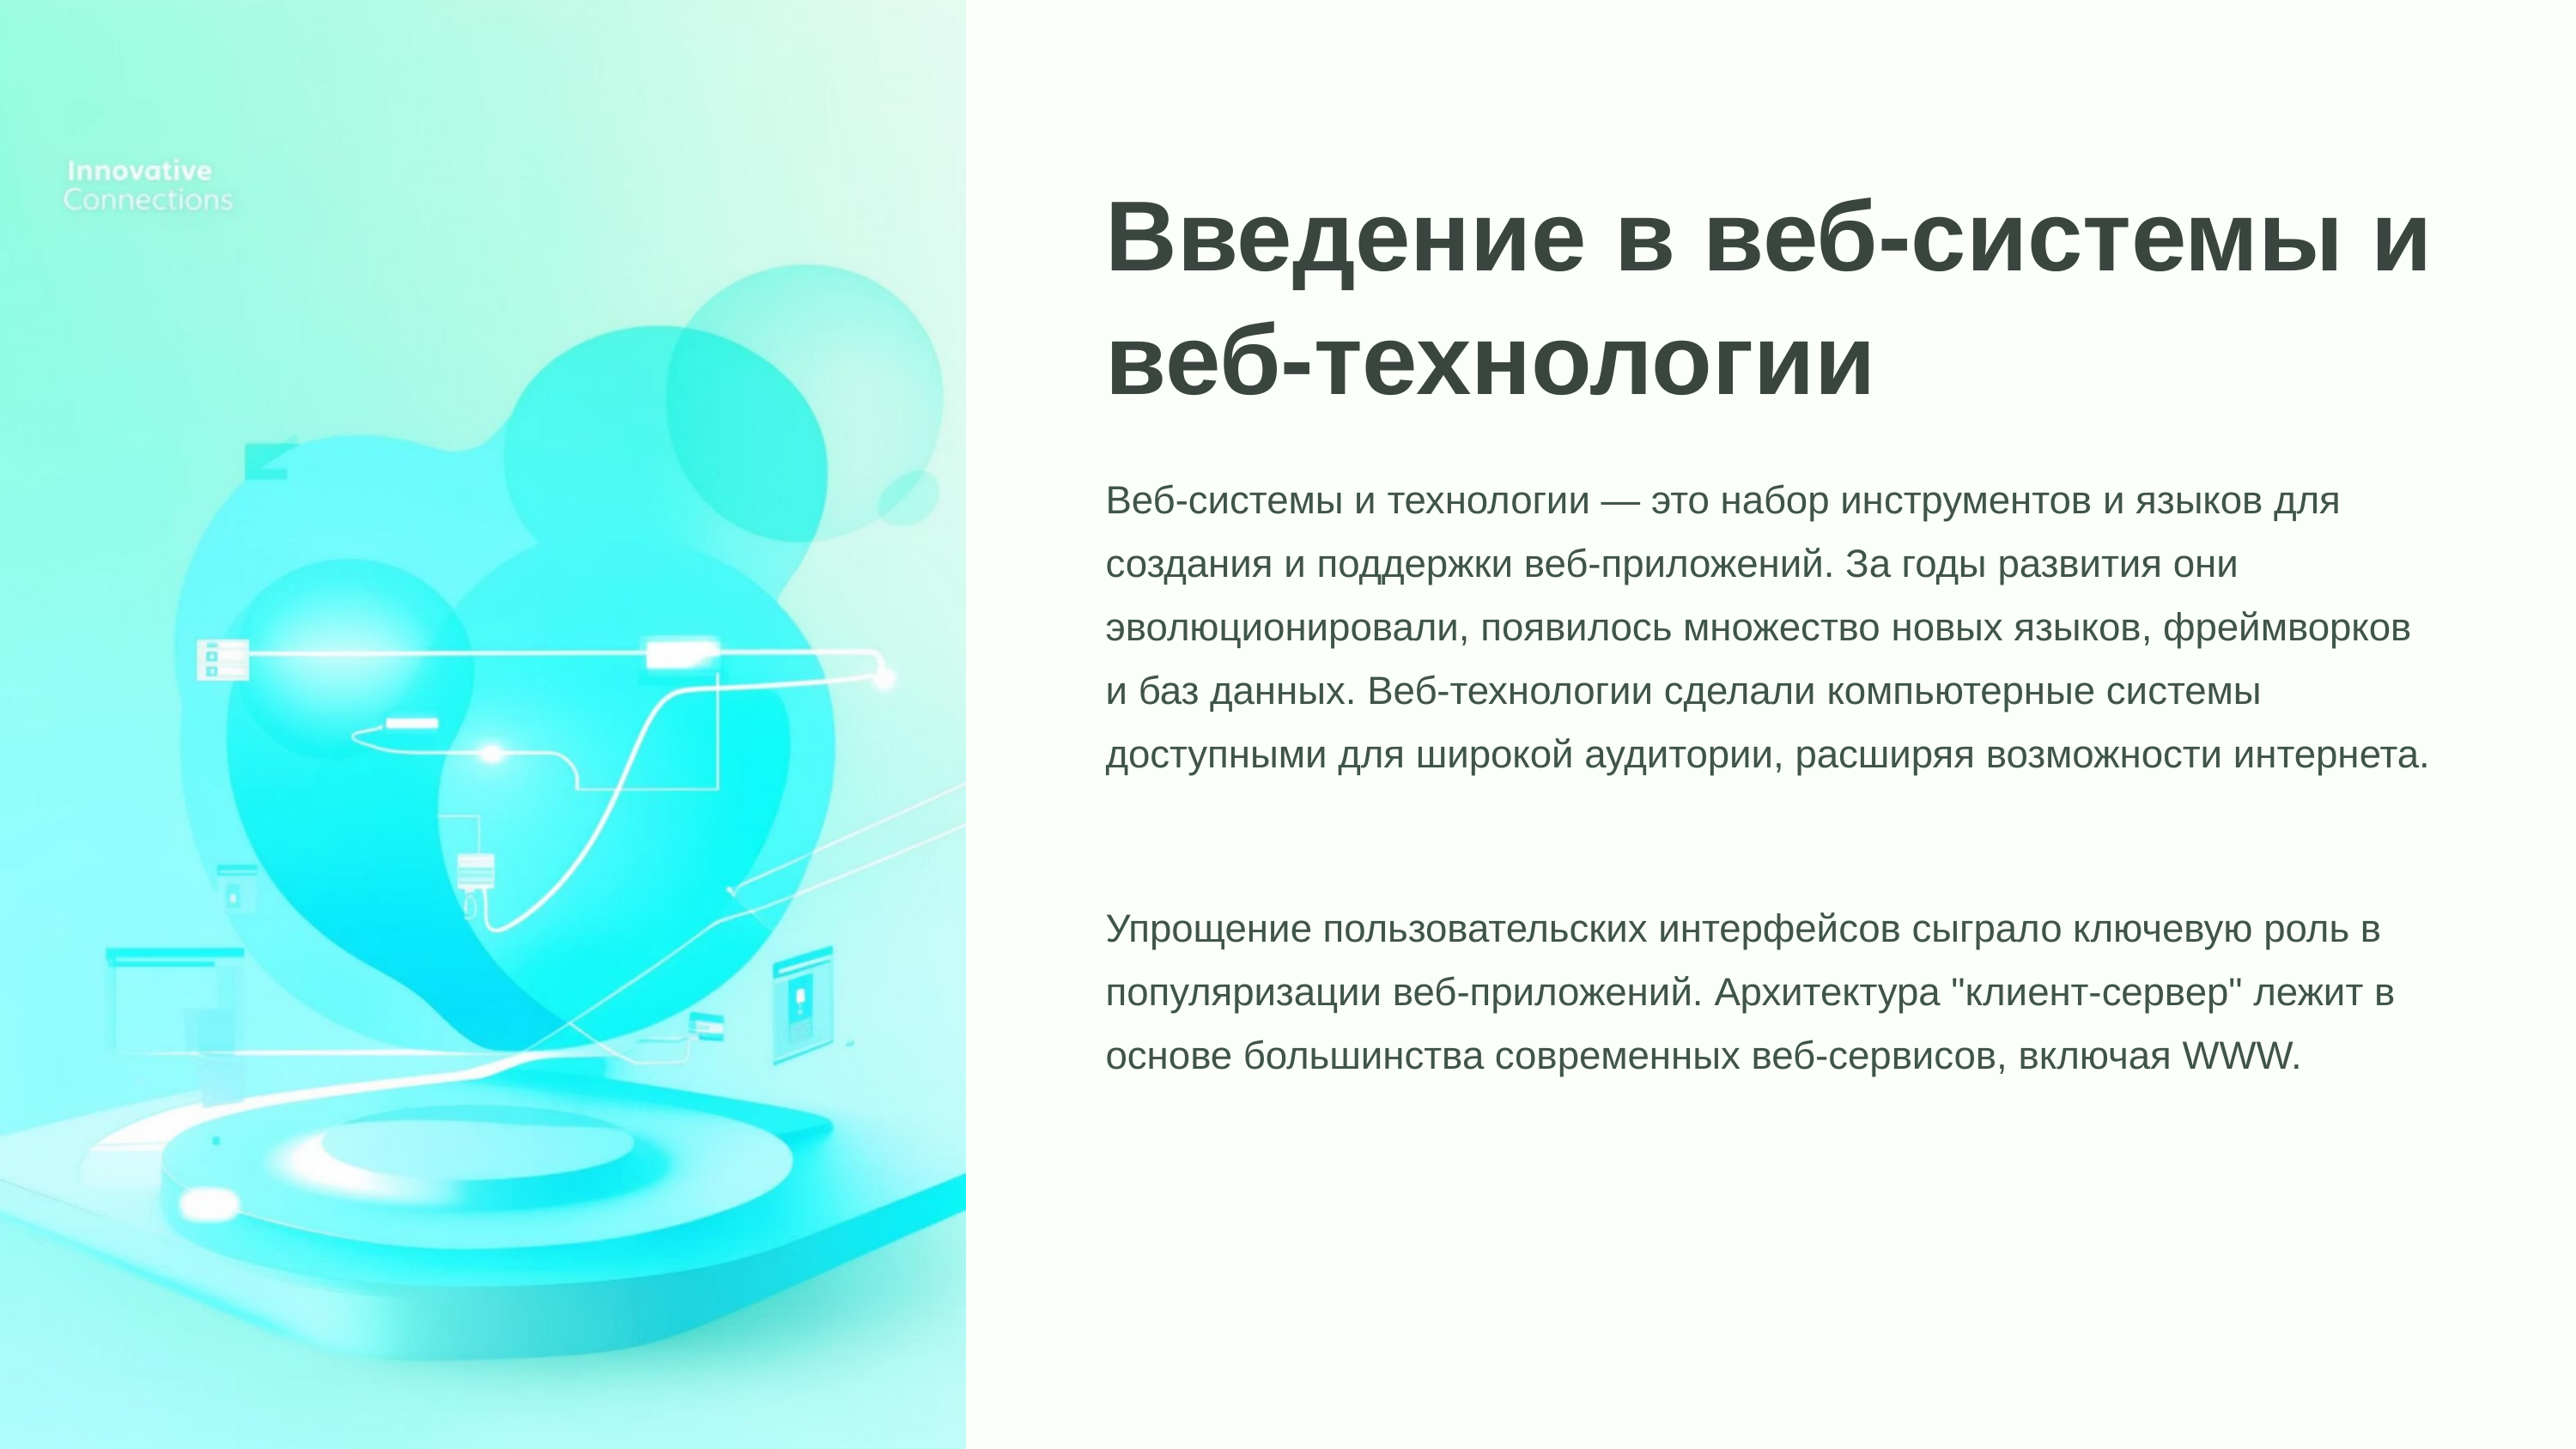

Введение в веб-системы и веб-технологии

Веб-системы и технологии — это набор инструментов и языков для создания и поддержки веб-приложений. За годы развития они эволюционировали, появилось множество новых языков, фреймворков и баз данных. Веб-технологии сделали компьютерные системы доступными для широкой аудитории, расширяя возможности интернета.

Упрощение пользовательских интерфейсов сыграло ключевую роль в популяризации веб-приложений. Архитектура "клиент-сервер" лежит в основе большинства современных веб-сервисов, включая WWW.